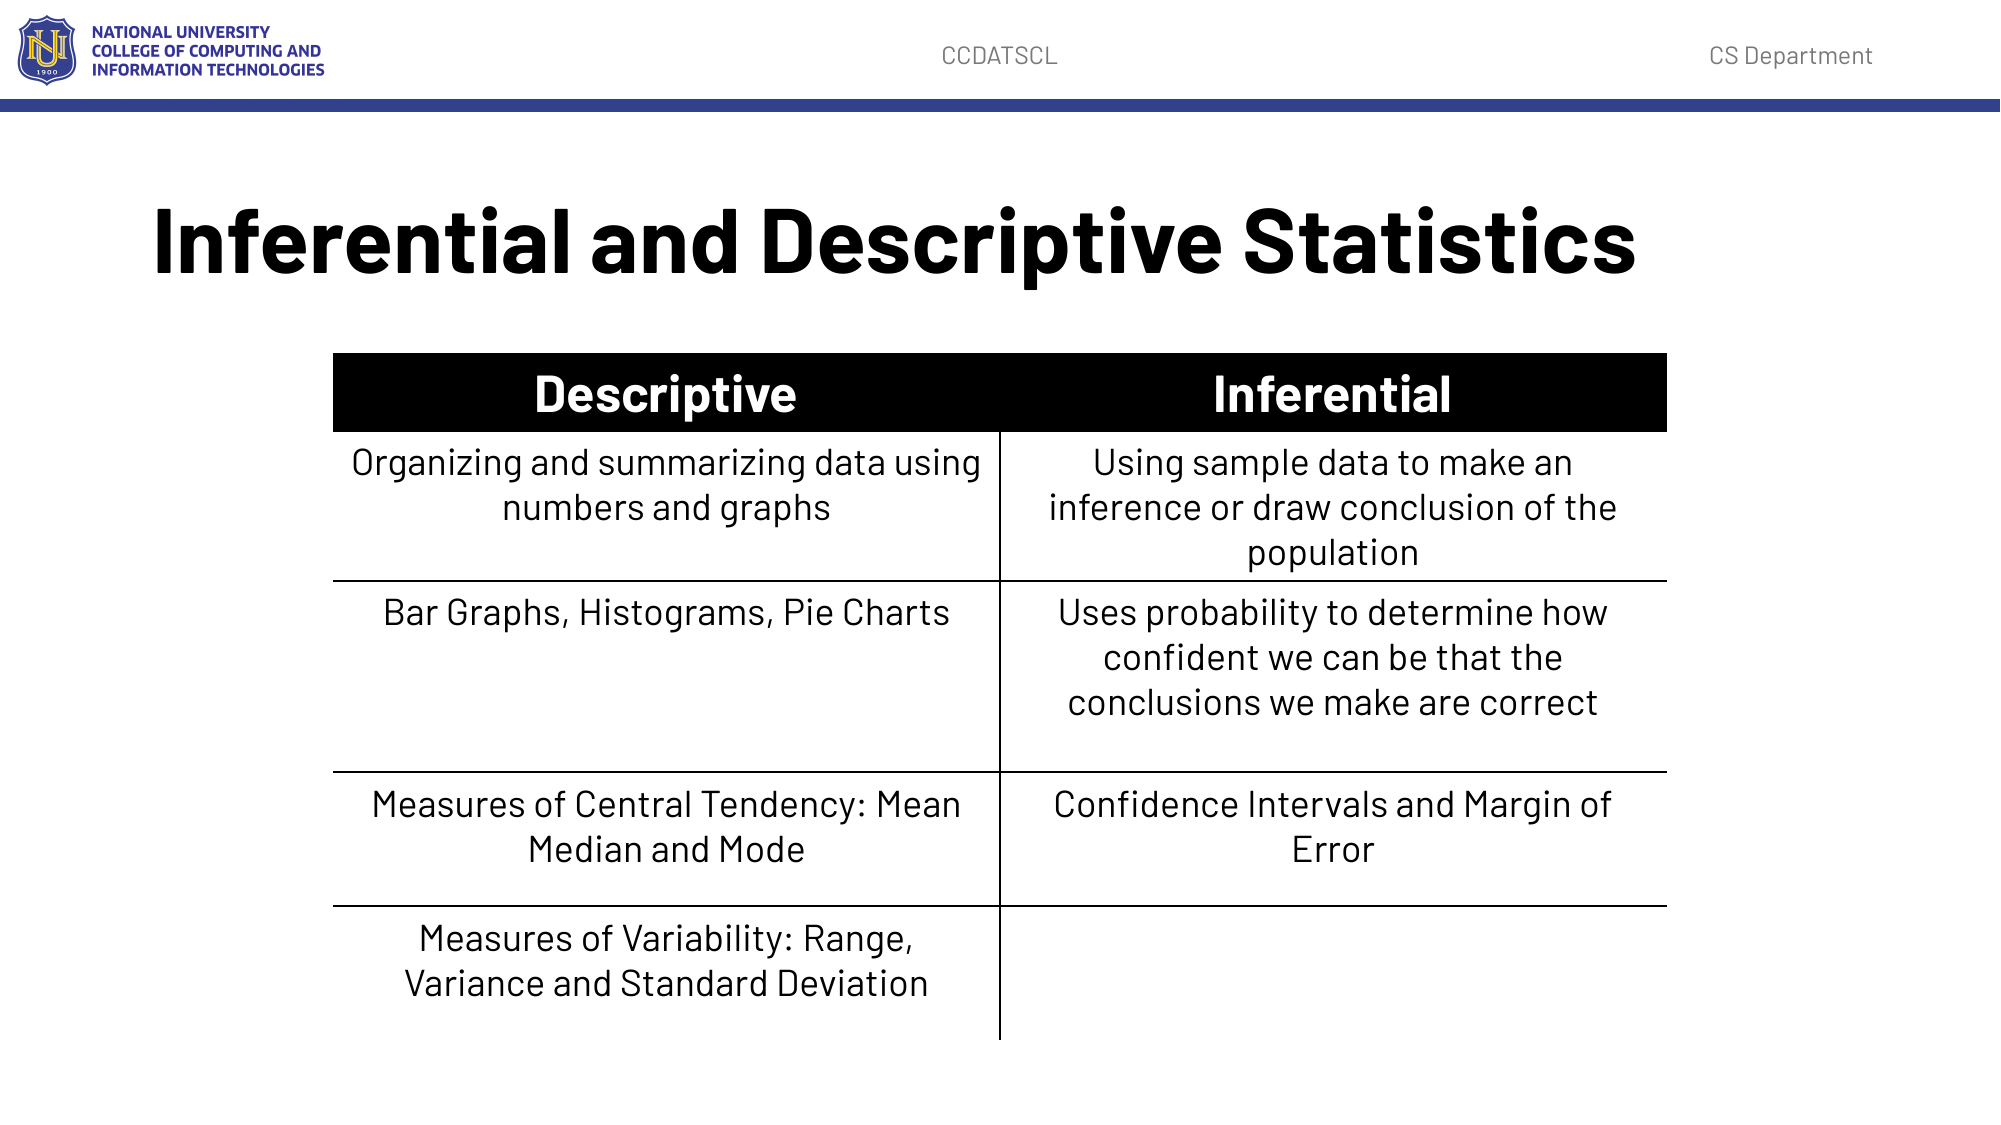

# Inferential and Descriptive Statistics
| Descriptive | Inferential |
| --- | --- |
| Organizing and summarizing data using numbers and graphs | Using sample data to make an inference or draw conclusion of the population |
| Bar Graphs, Histograms, Pie Charts | Uses probability to determine how confident we can be that the conclusions we make are correct |
| Measures of Central Tendency: Mean Median and Mode | Confidence Intervals and Margin of Error |
| Measures of Variability: Range, Variance and Standard Deviation |  |